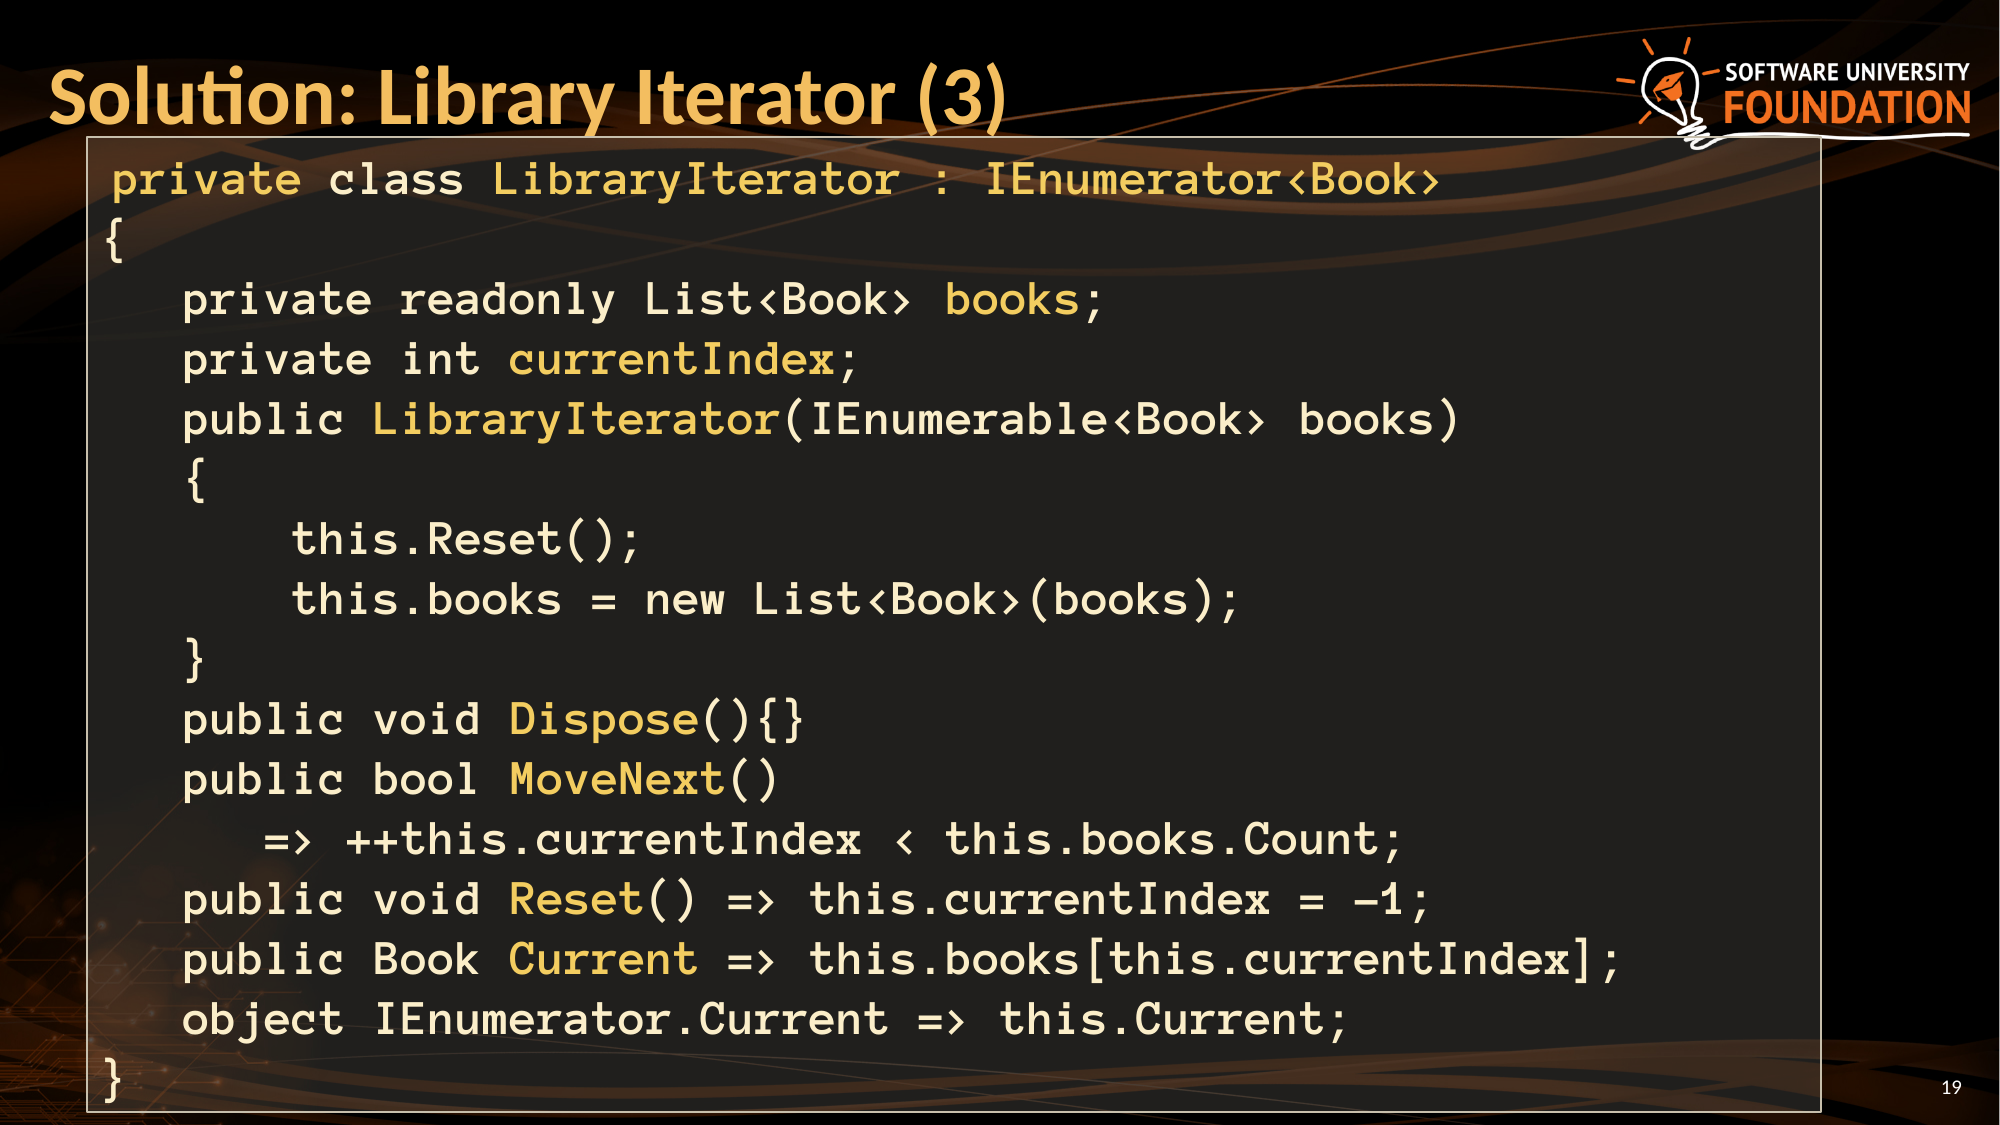

# Solution: Library Iterator (3)
 private class LibraryIterator : IEnumerator<Book>
{
   private readonly List<Book> books;
   private int currentIndex;
   public LibraryIterator(IEnumerable<Book> books)
   {
       this.Reset();
       this.books = new List<Book>(books);
   }
   public void Dispose(){}
   public bool MoveNext()
      => ++this.currentIndex < this.books.Count;
   public void Reset() => this.currentIndex = -1;
   public Book Current => this.books[this.currentIndex];
   object IEnumerator.Current => this.Current;
}
19